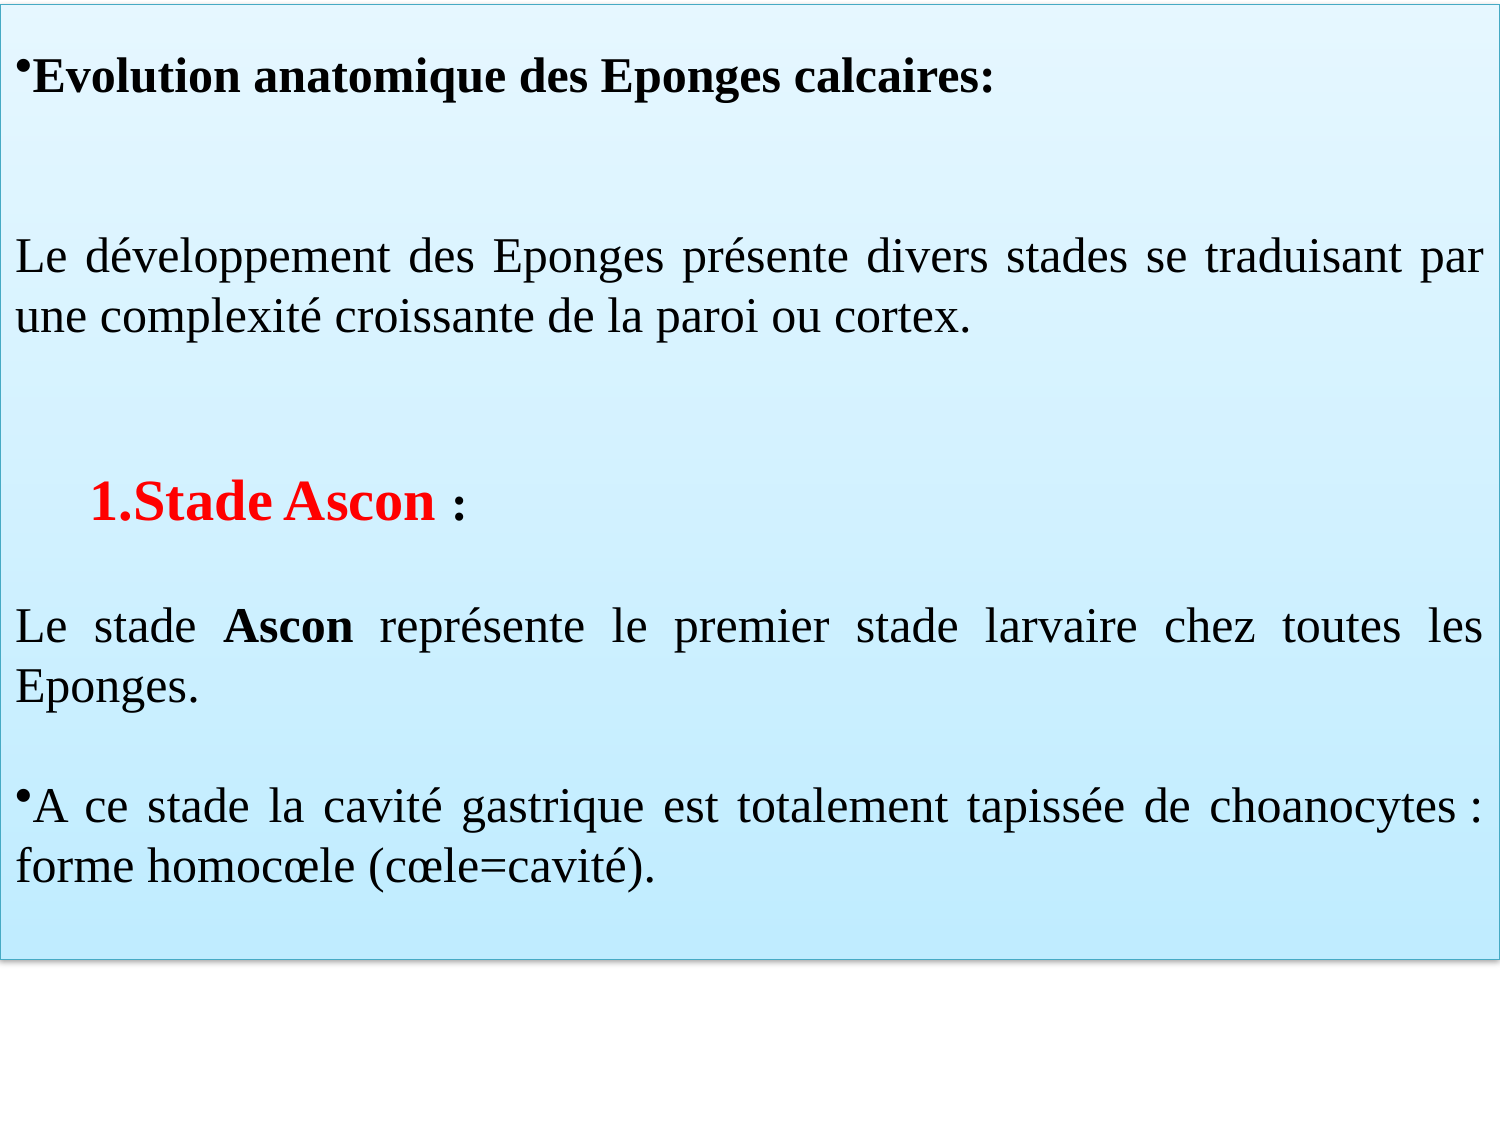

Evolution anatomique des Eponges calcaires:

Le développement des Eponges présente divers stades se traduisant par une complexité croissante de la paroi ou cortex.

Stade Ascon :

Le stade Ascon représente le premier stade larvaire chez toutes les Eponges.

A ce stade la cavité gastrique est totalement tapissée de choanocytes : forme homocœle (cœle=cavité).